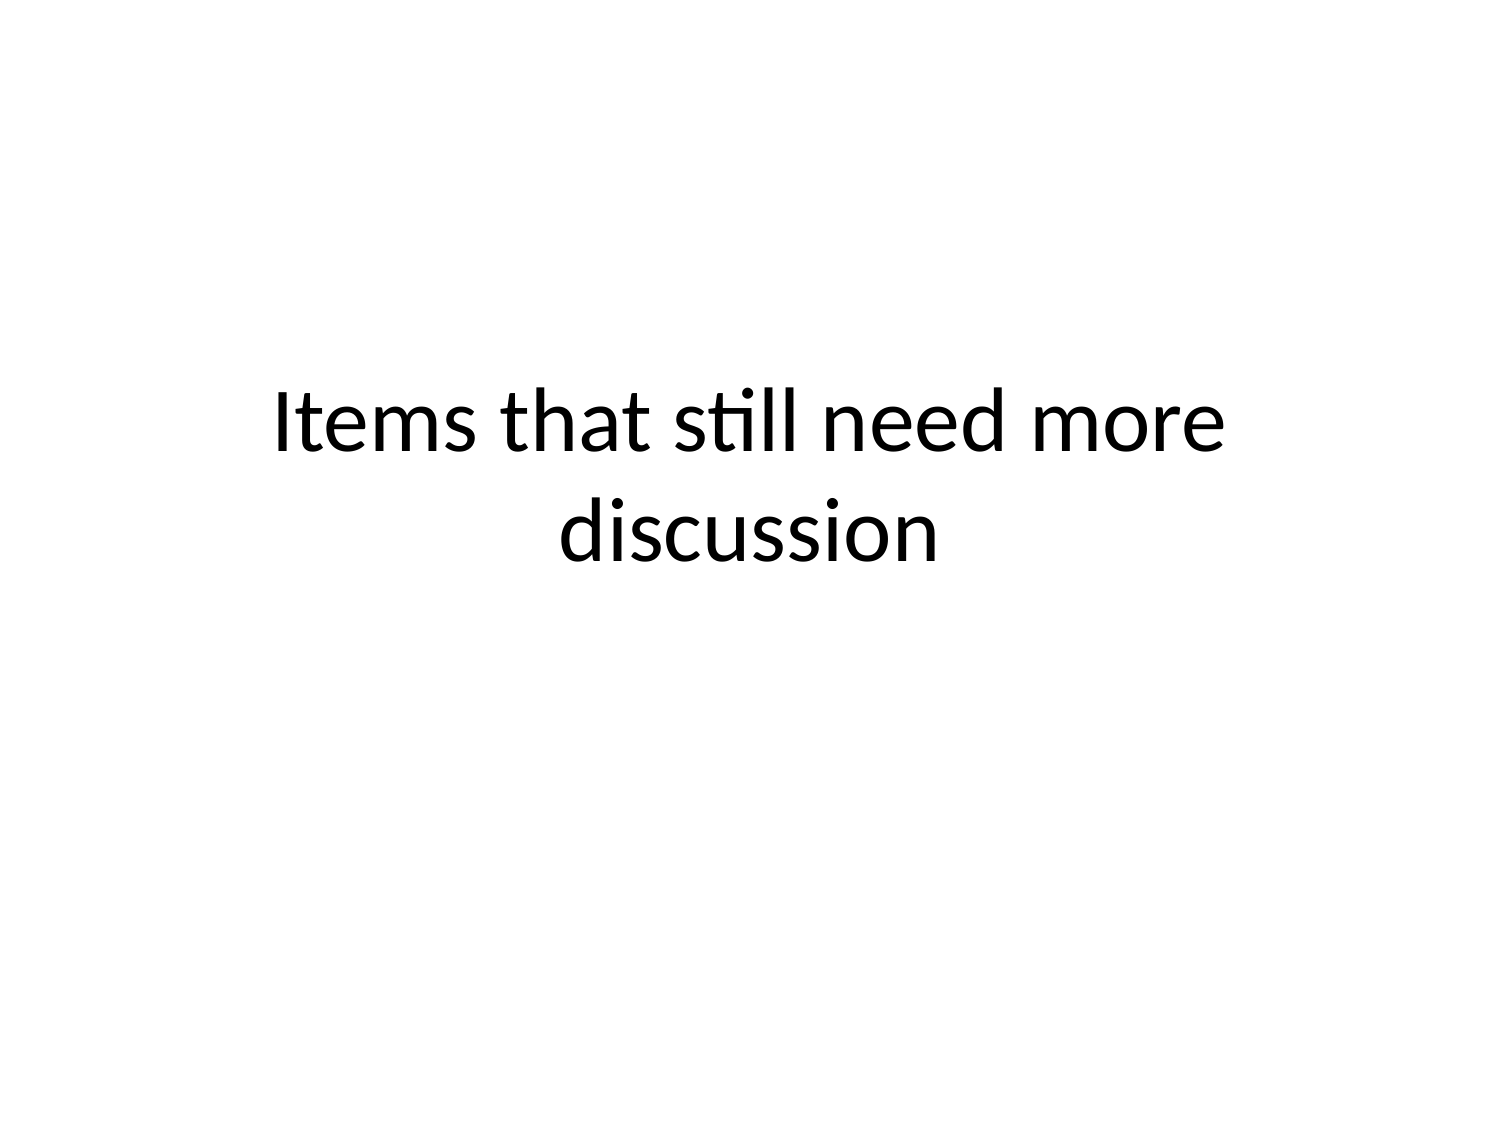

# Items that still need more discussion